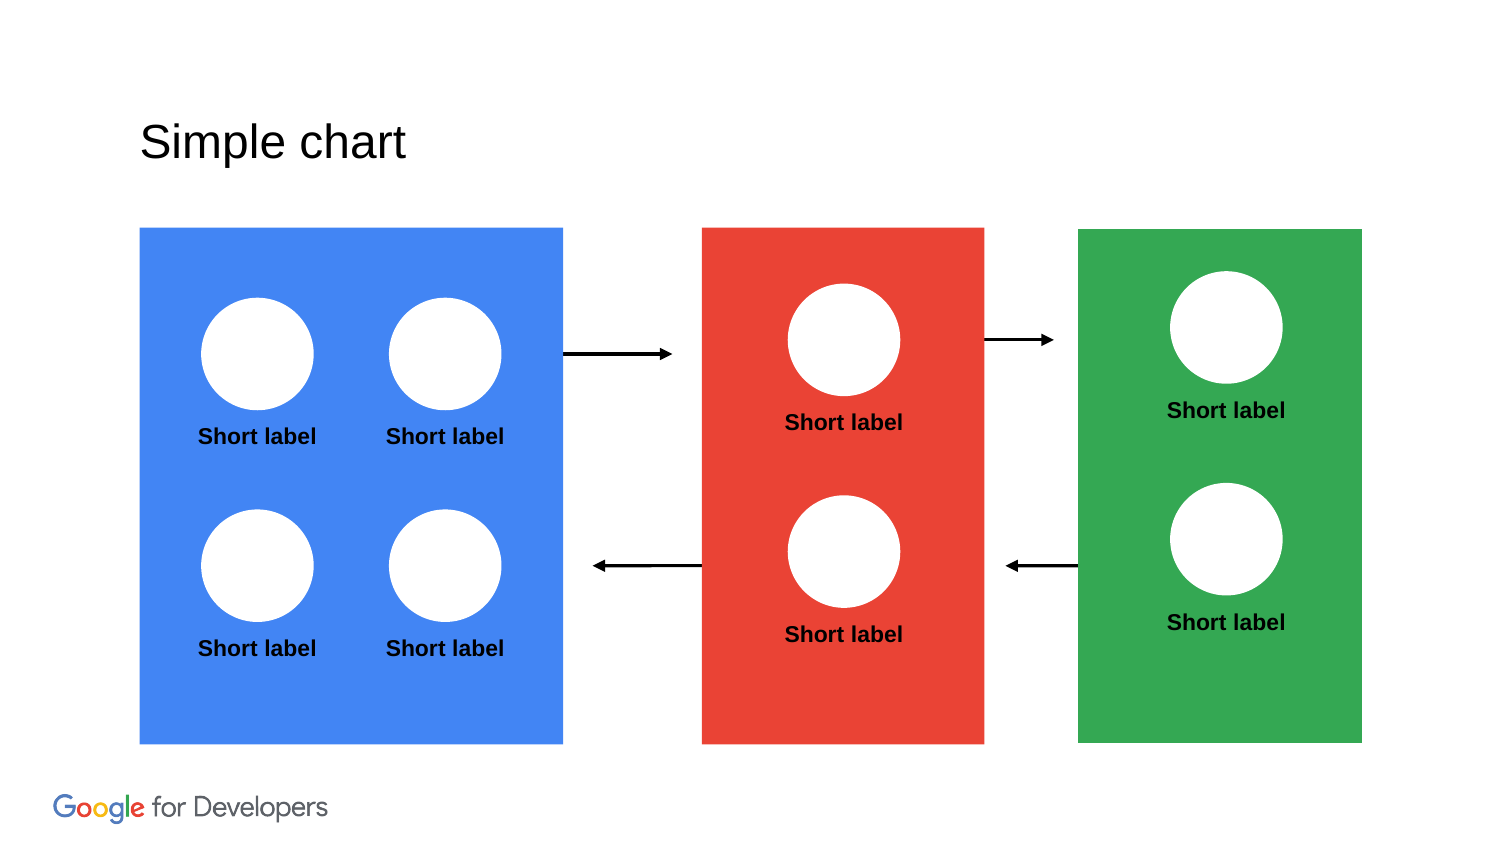

Simple chart

Short label
Short label
Short label
Short label

Short label
Short label
Short label
Short label